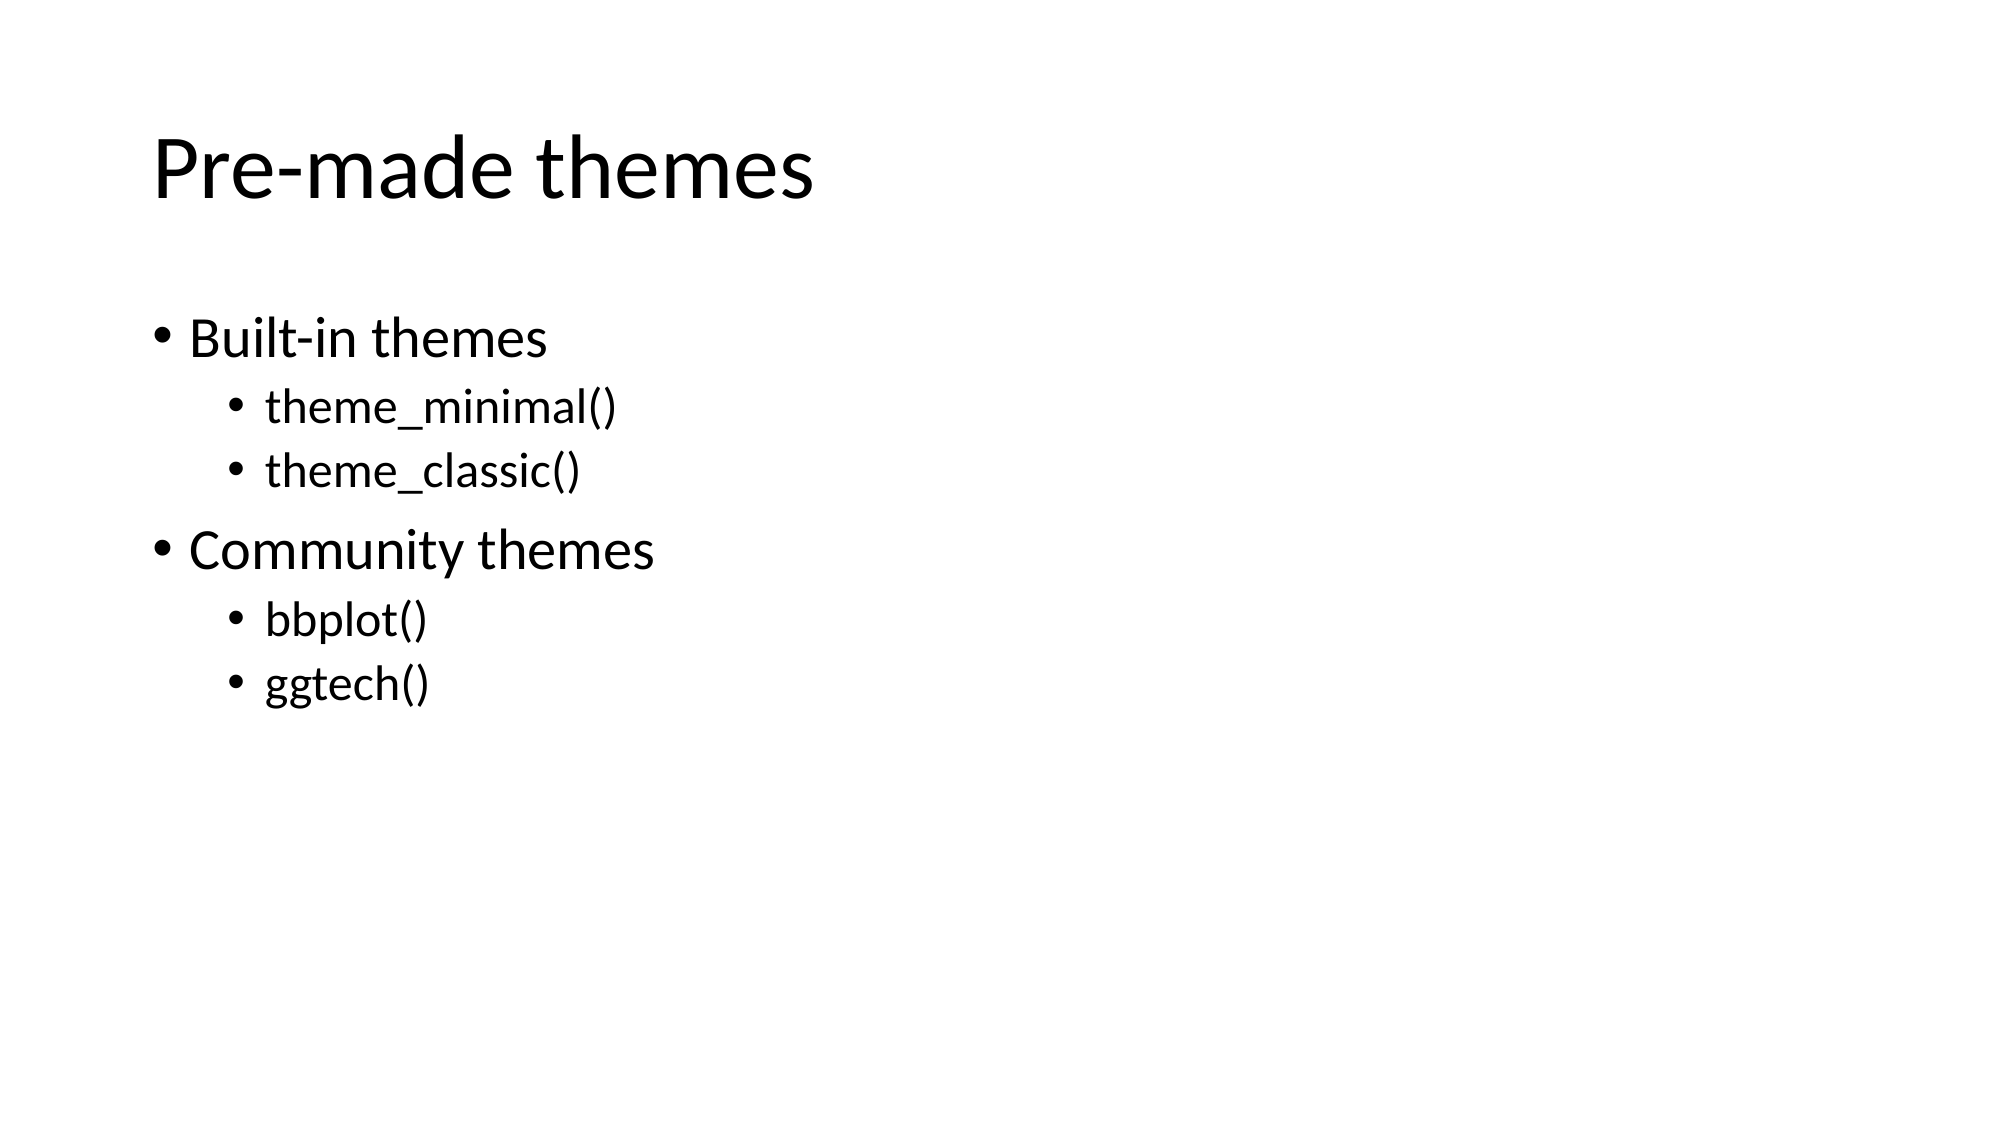

# Pre-made themes
Built-in themes
theme_minimal()
theme_classic()
Community themes
bbplot()
ggtech()